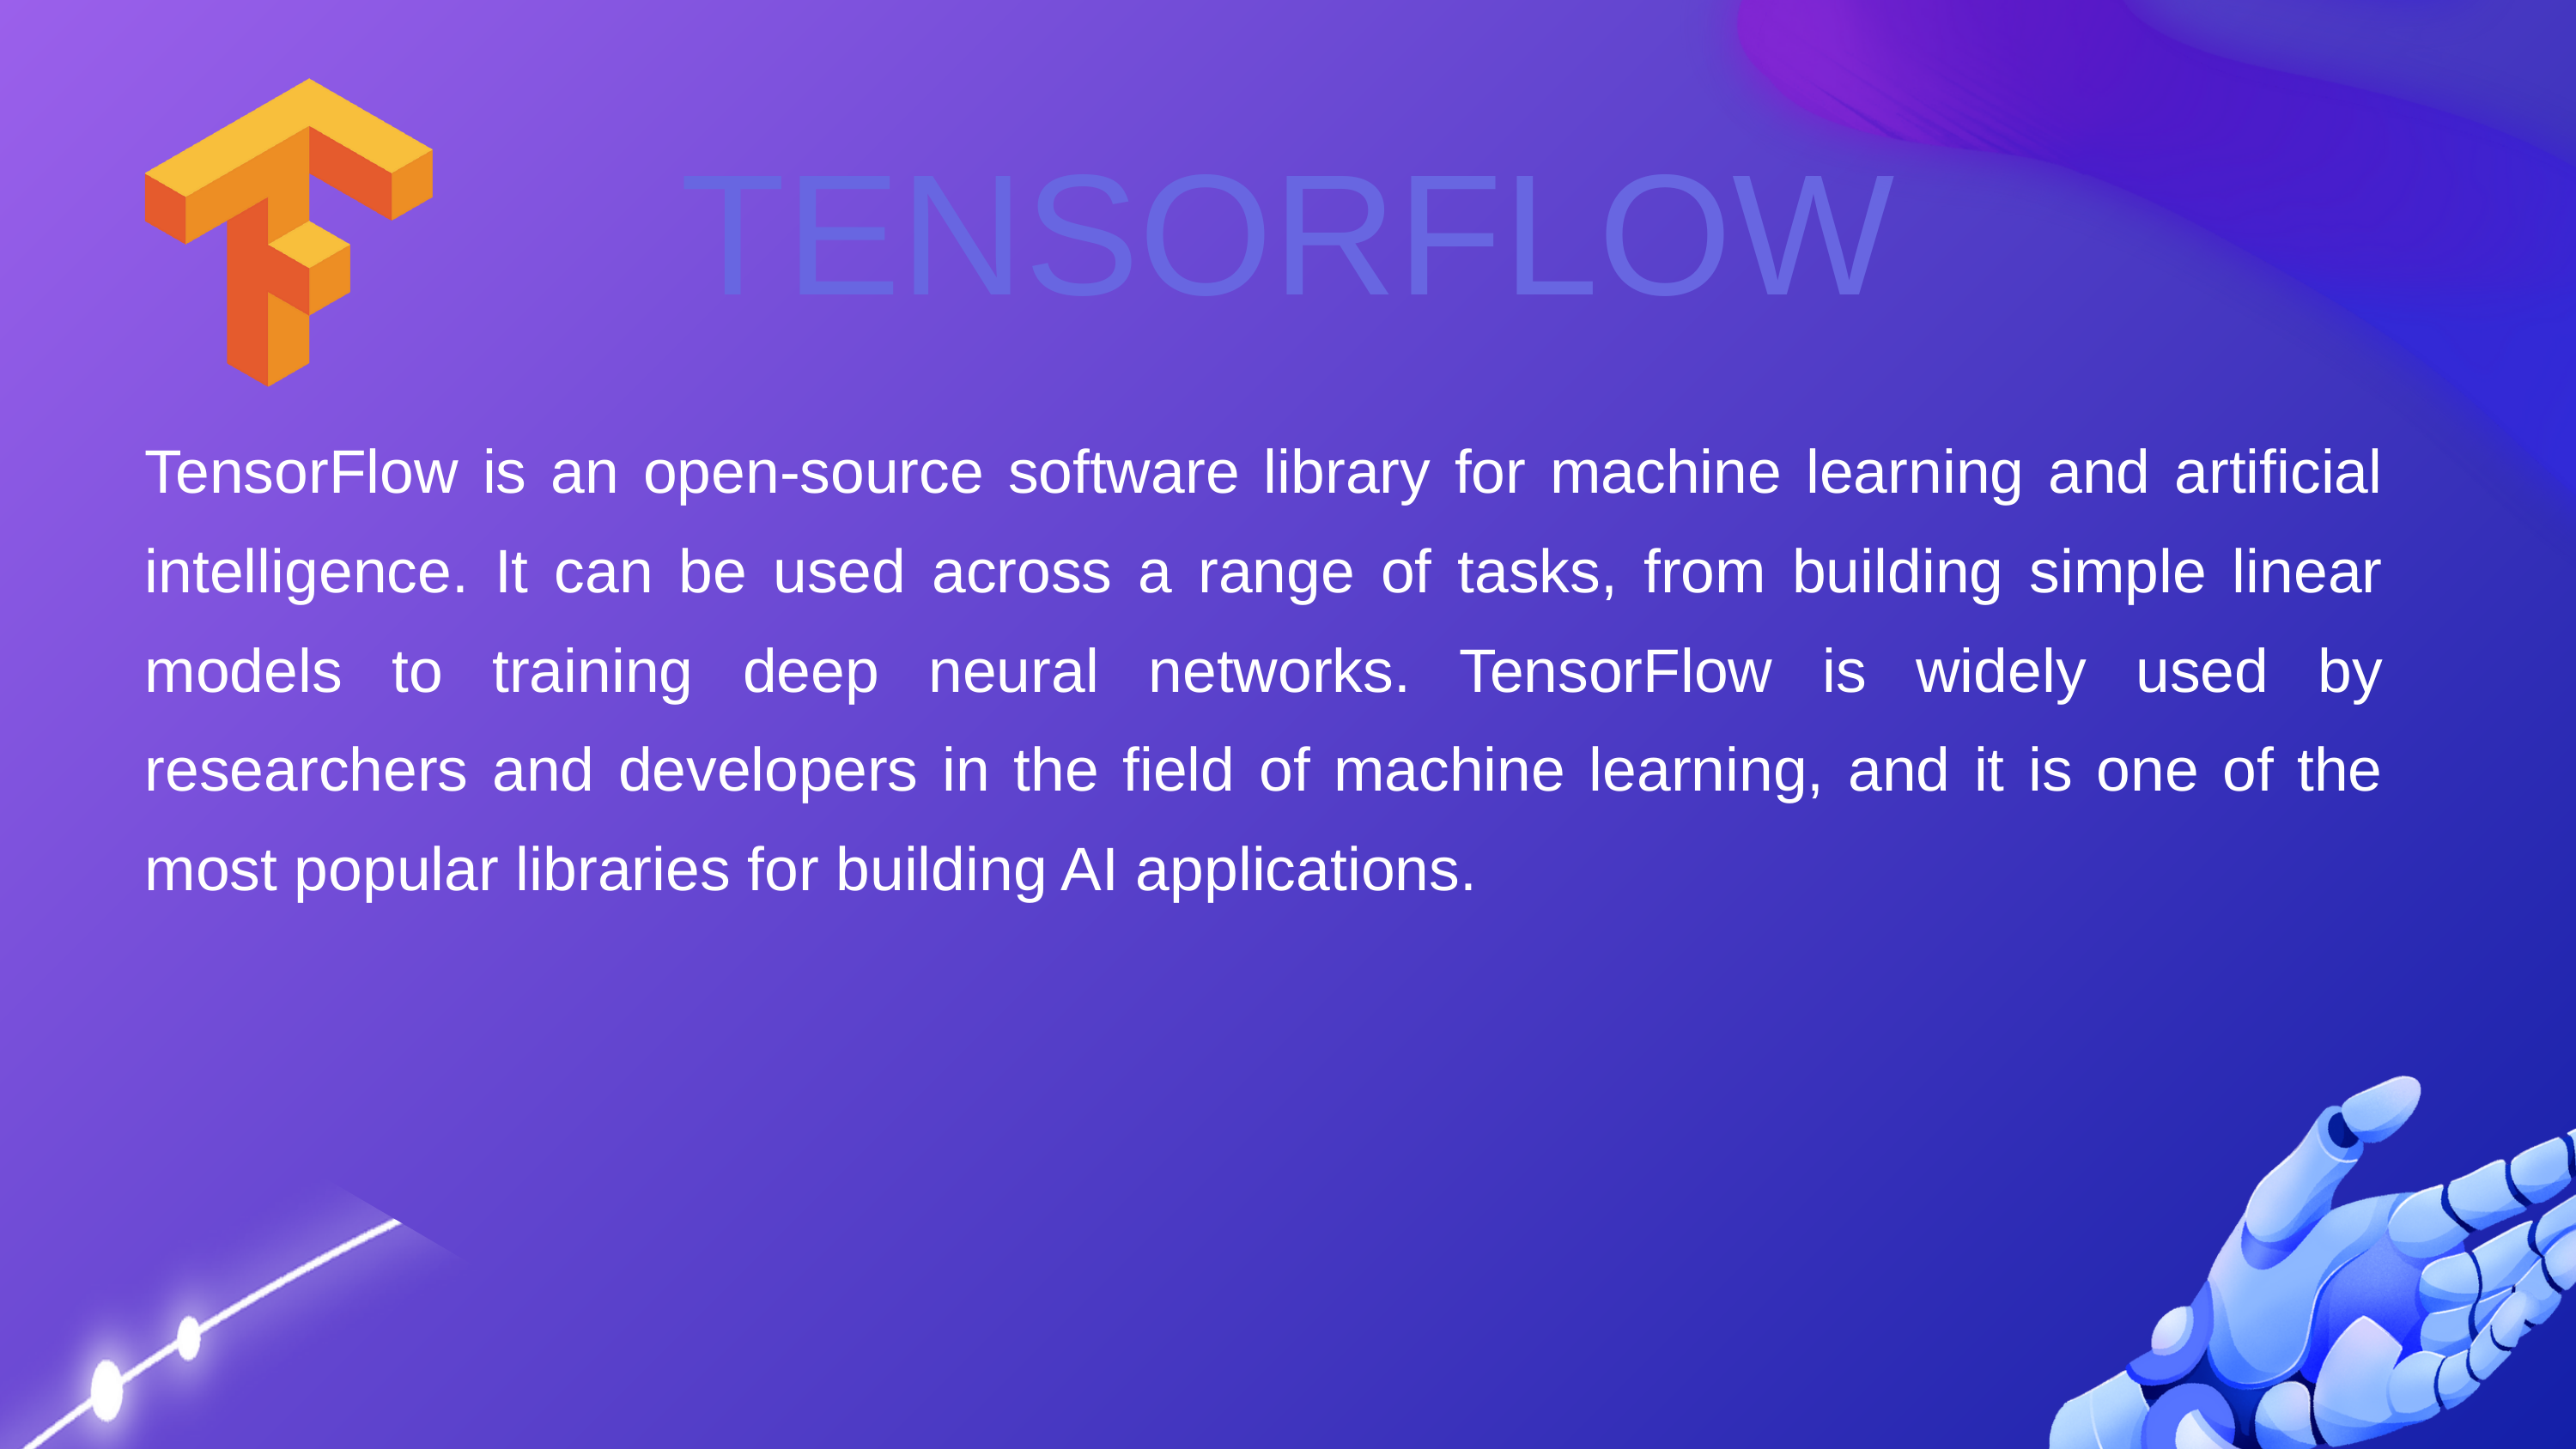

TENSORFLOW
TensorFlow is an open-source software library for machine learning and artificial intelligence. It can be used across a range of tasks, from building simple linear models to training deep neural networks. TensorFlow is widely used by researchers and developers in the field of machine learning, and it is one of the most popular libraries for building AI applications.